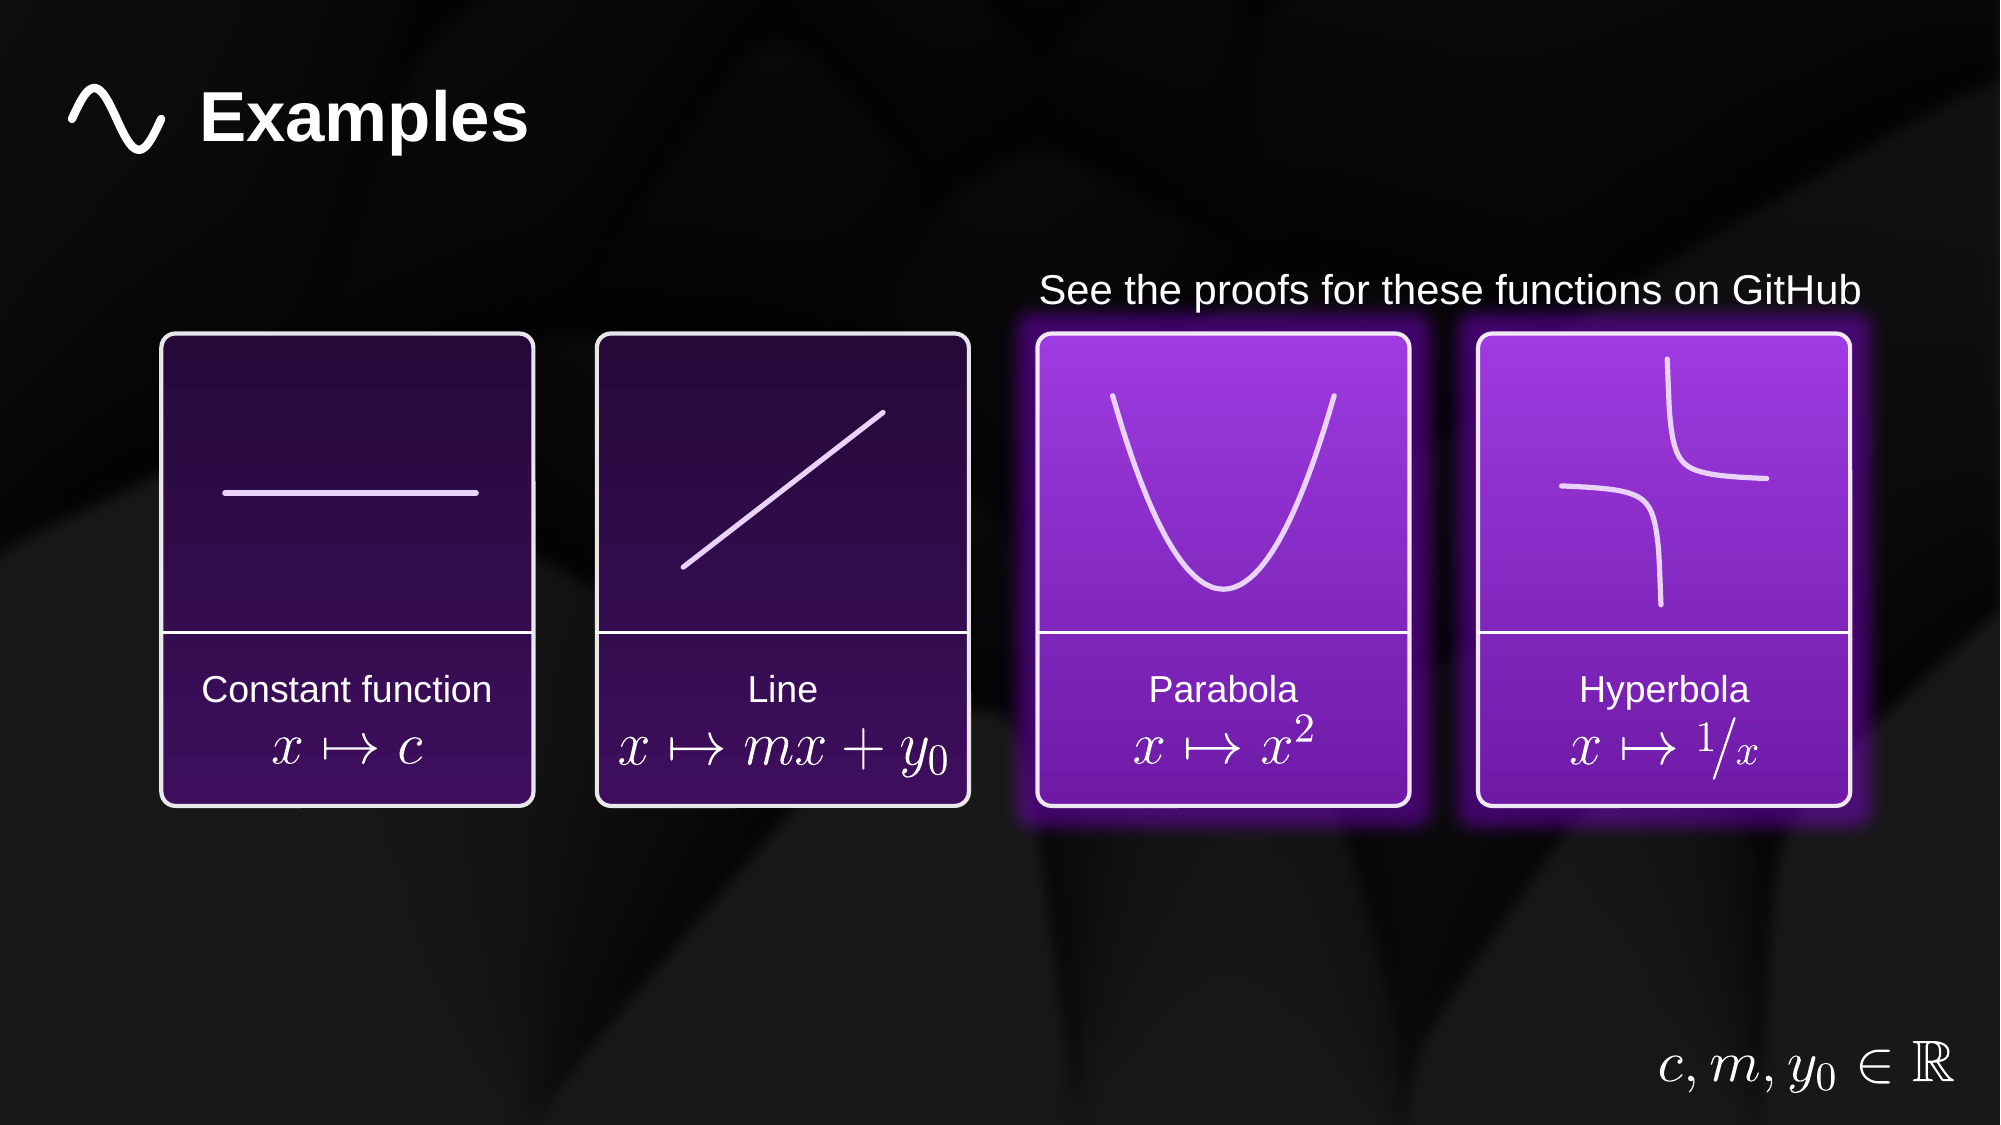

# Examples

See the proofs for these functions on GitHub

Constant function

Line

Parabola

Hyperbola